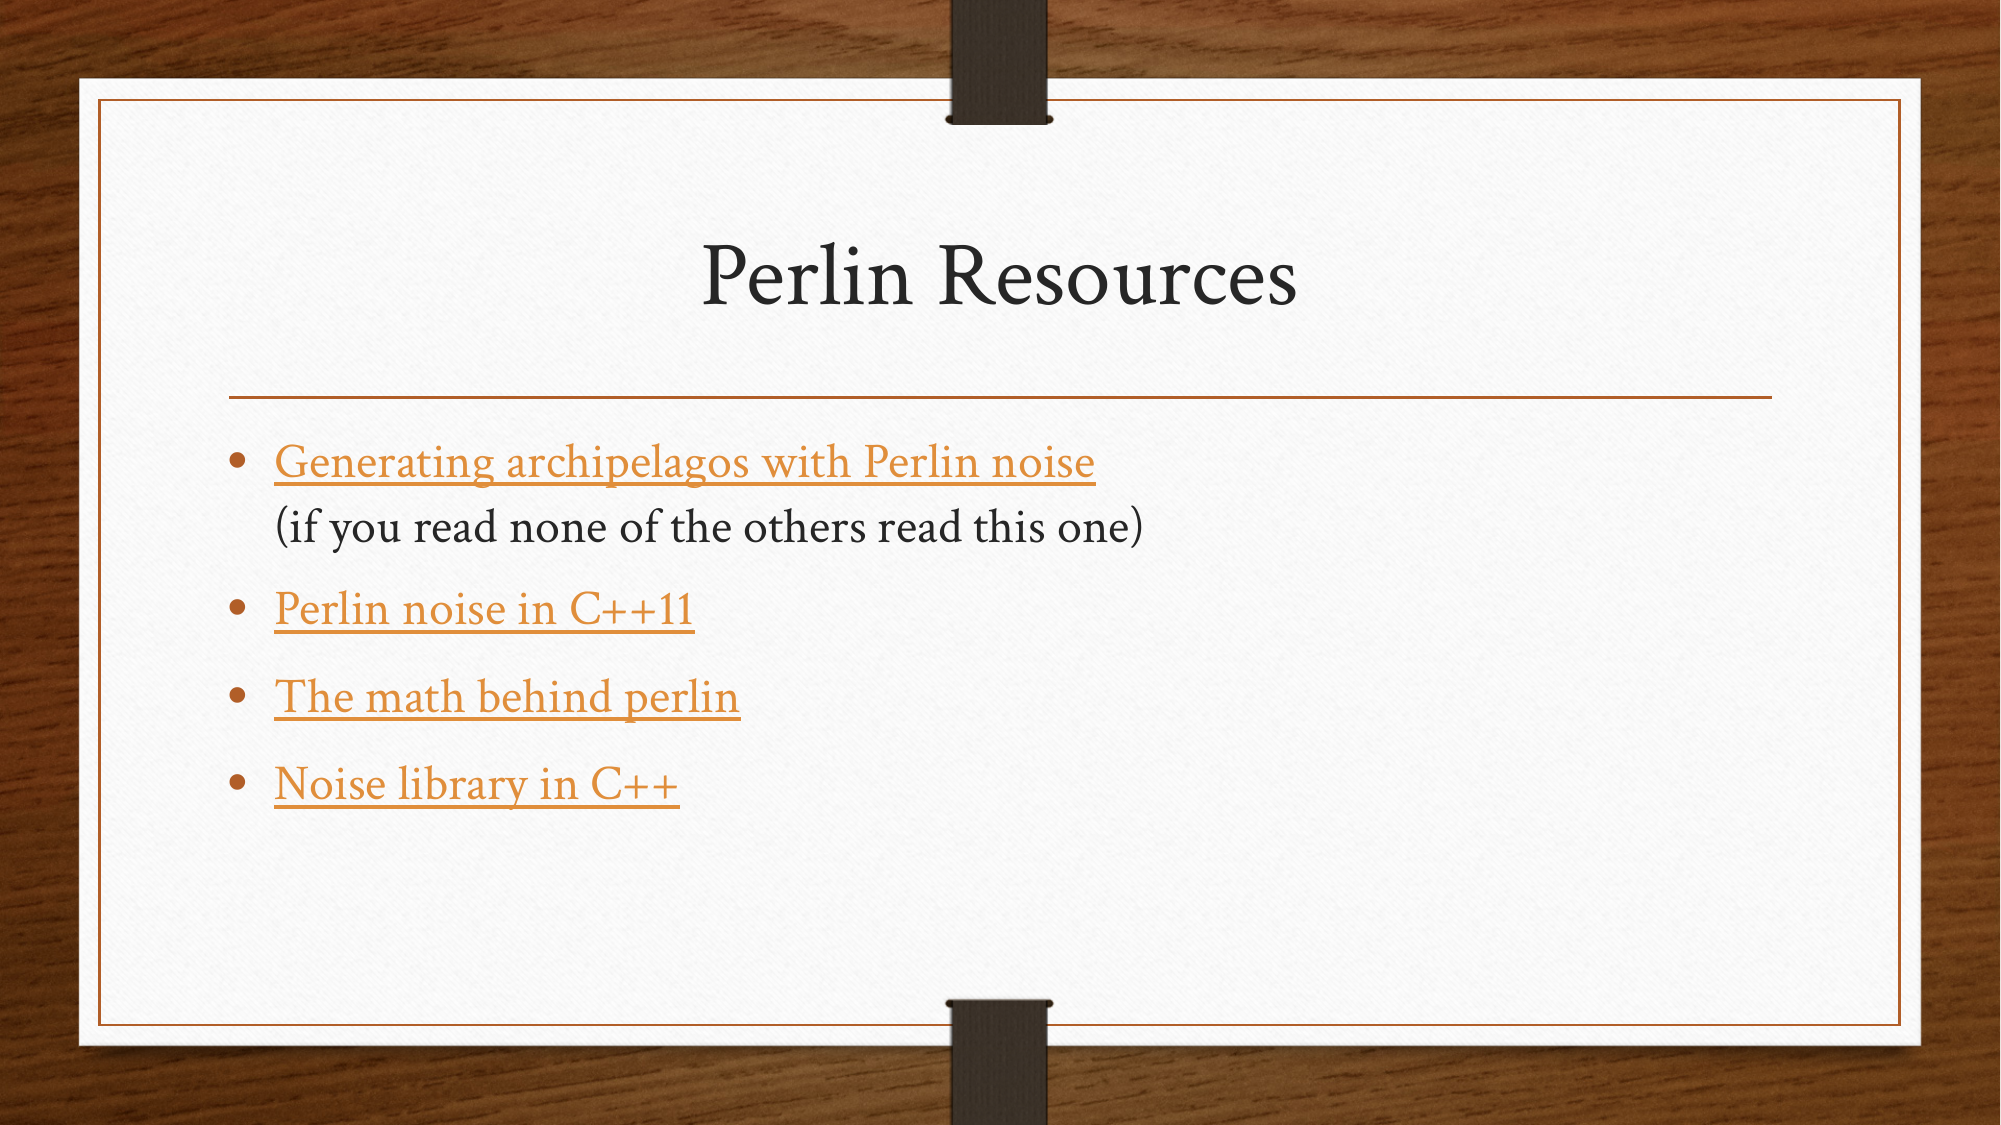

# Perlin Resources
Generating archipelagos with Perlin noise
(if you read none of the others read this one)
Perlin noise in C++11
The math behind perlin
Noise library in C++